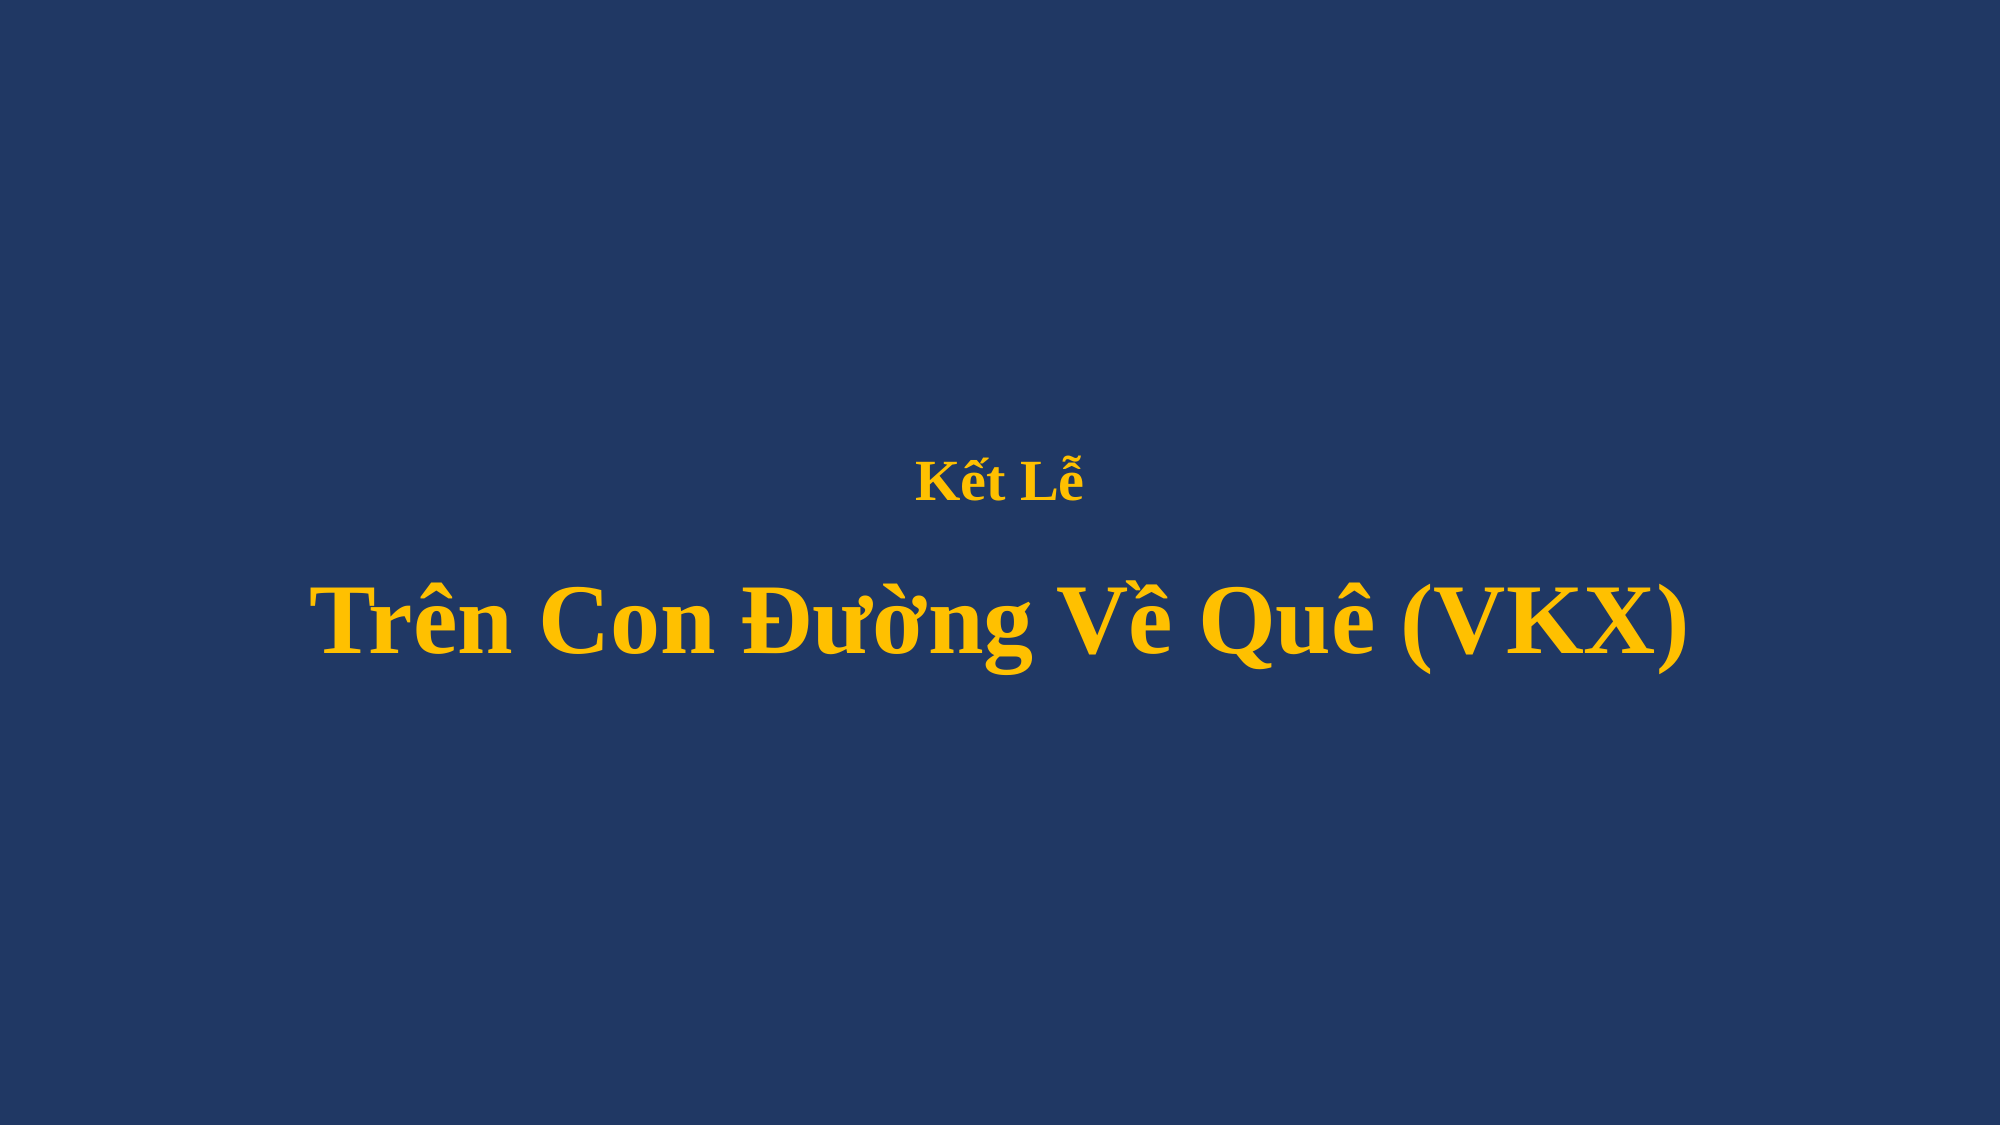

# Kết Lễ Trên Con Đường Về Quê (VKX)